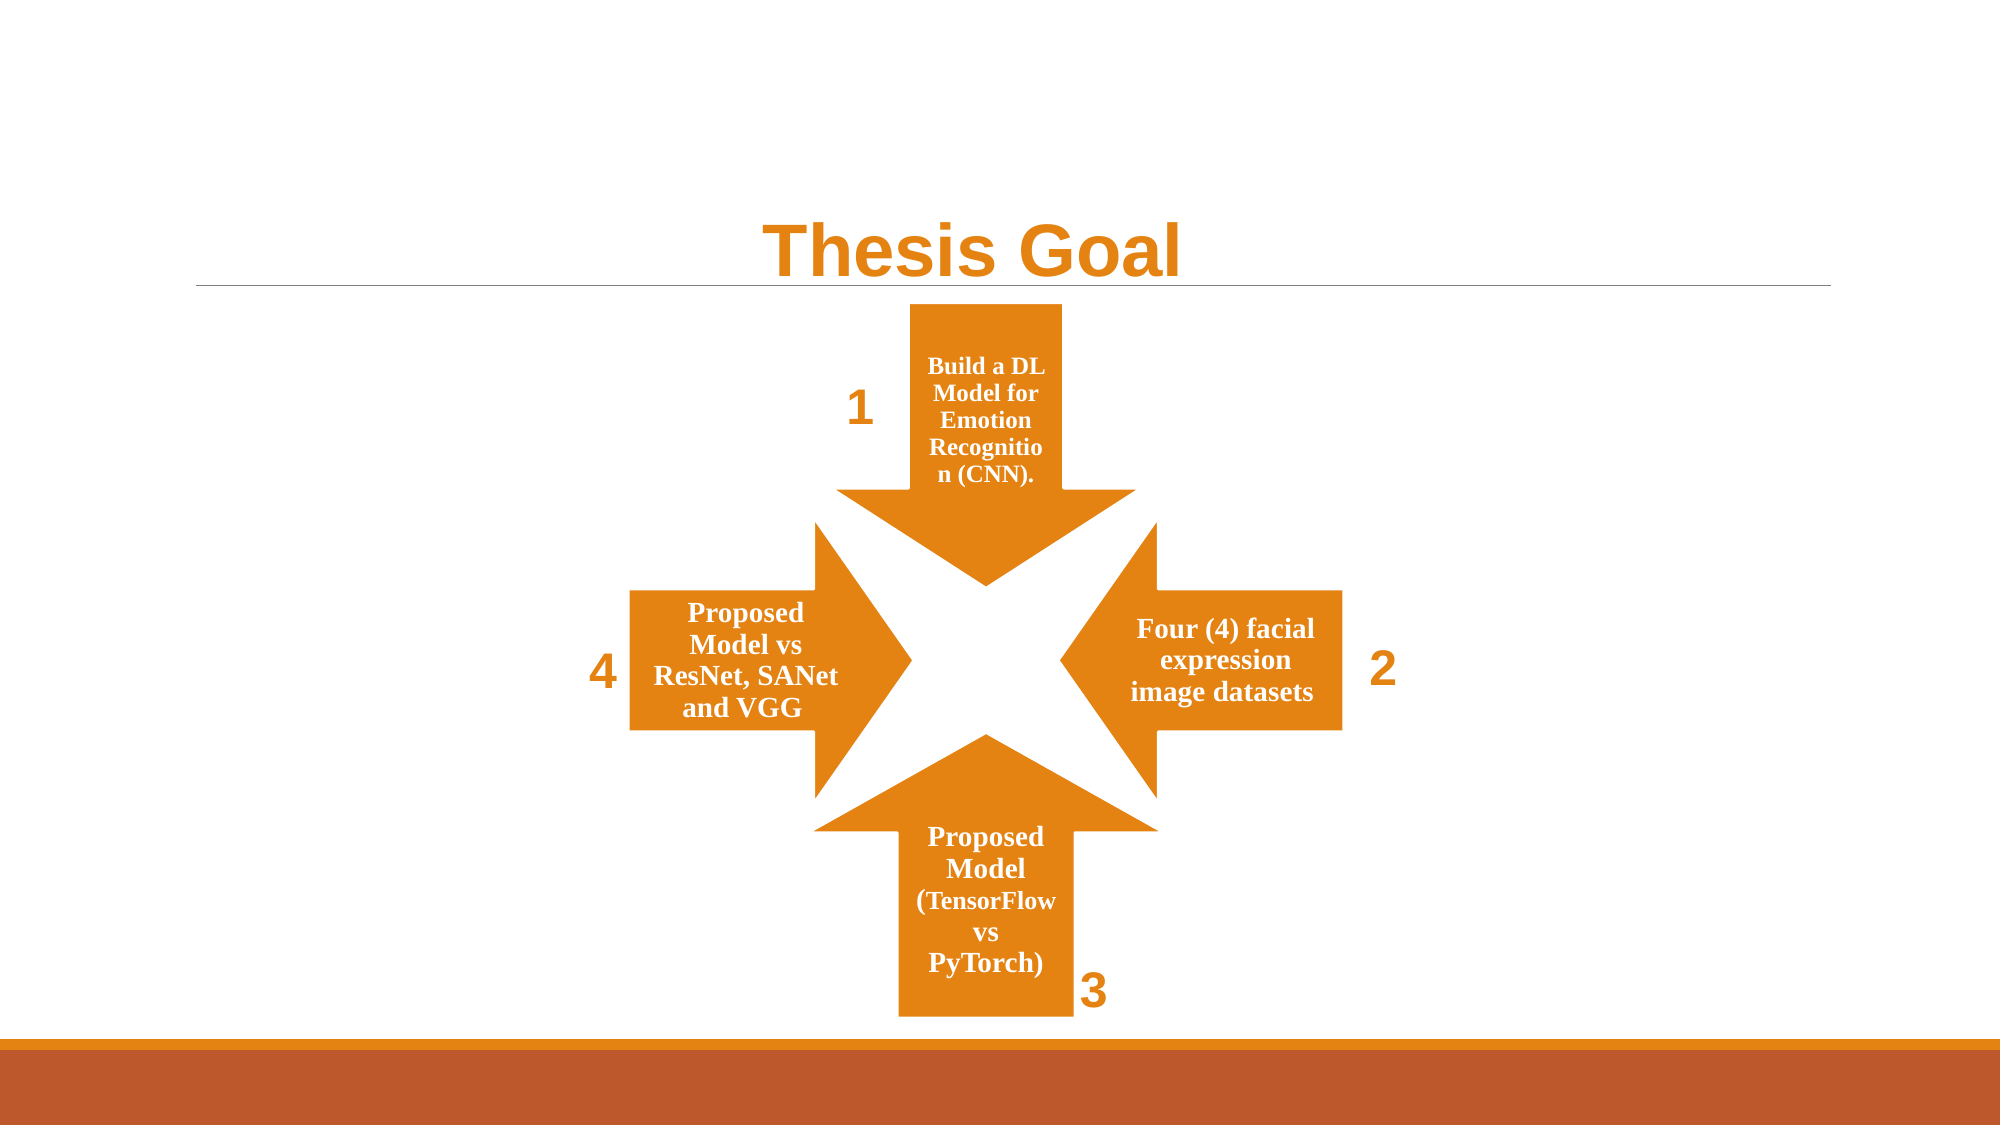

Thesis Goal
Build a DL Model for Emotion Recognition (CNN).
Four (4) facial expression image datasets
Proposed Model (TensorFlow vs PyTorch)
Proposed Model vs ResNet, SANet and VGG
1
2
4
3